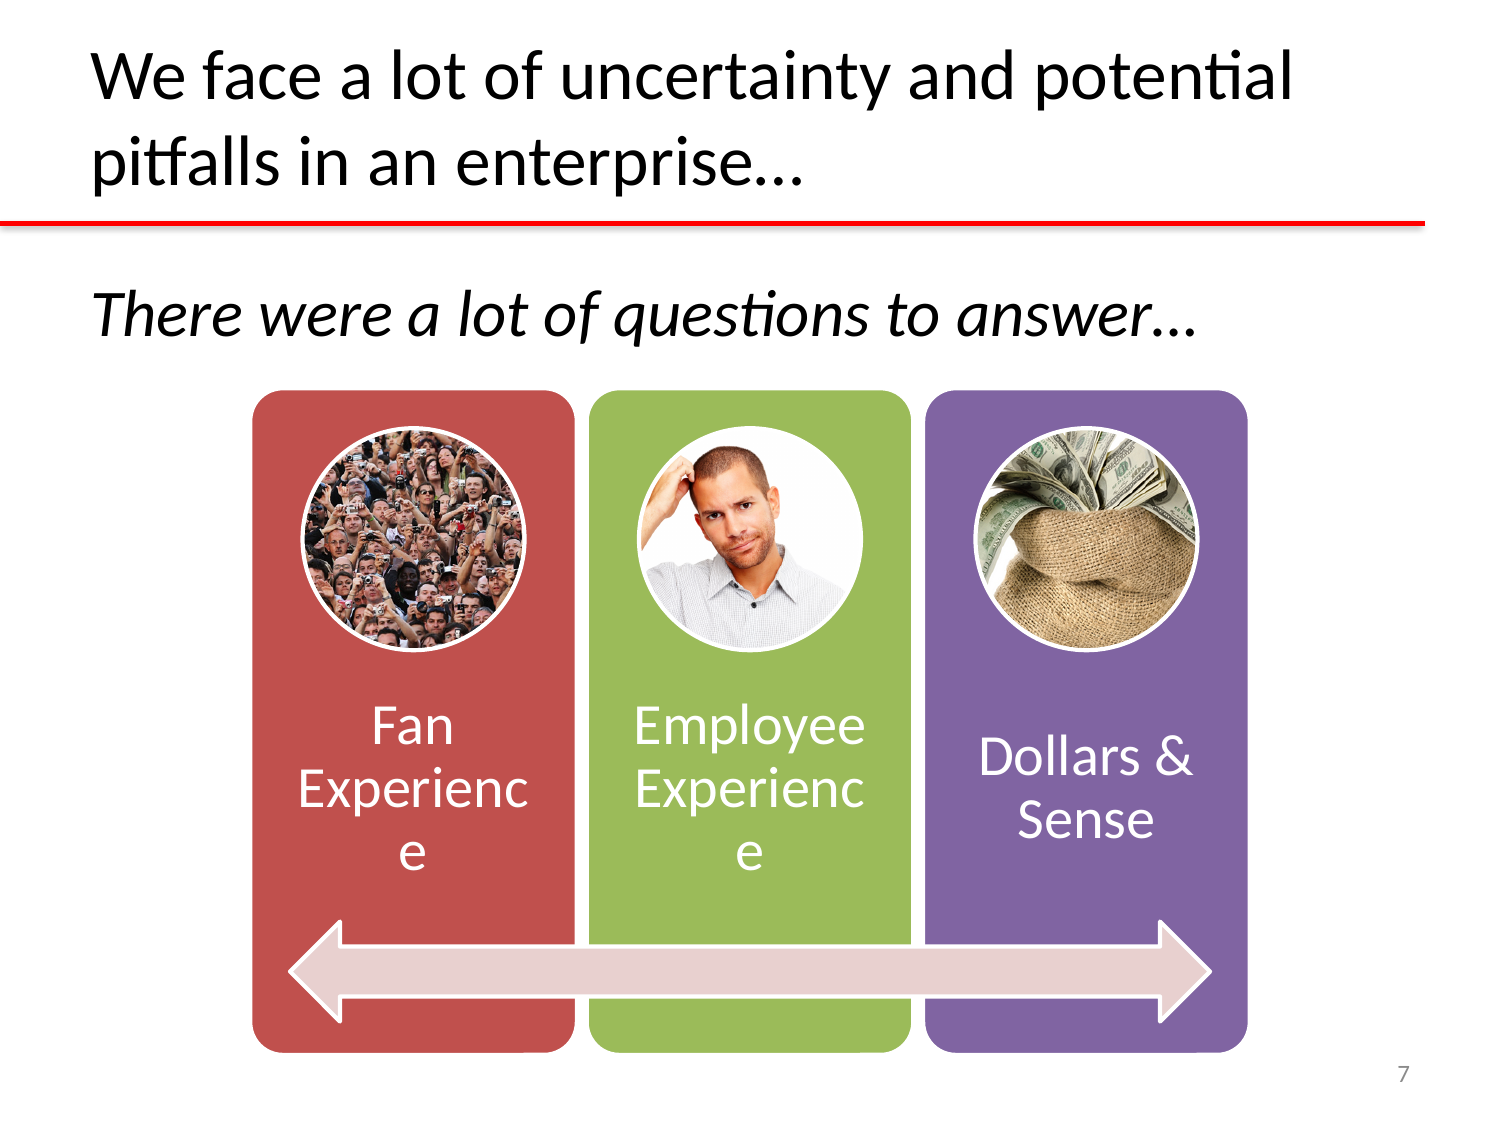

# We face a lot of uncertainty and potential pitfalls in an enterprise…
There were a lot of questions to answer…
Fan Experience
Employee Experience
Dollars & Sense
7